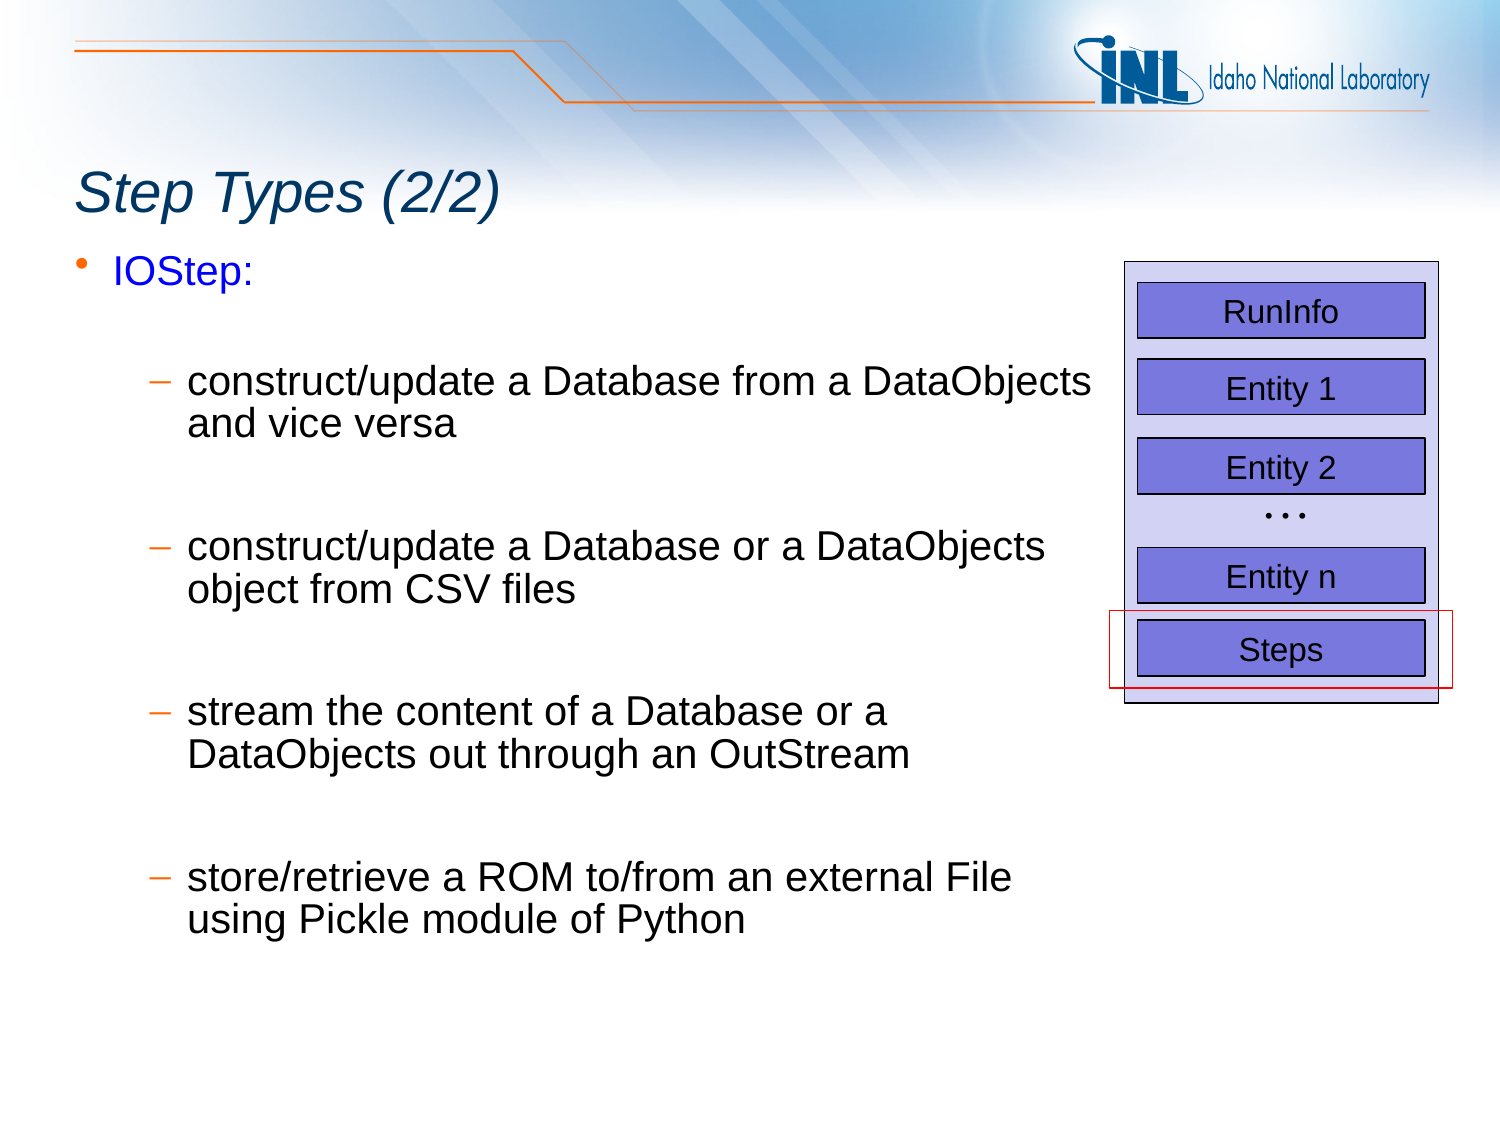

# Step Types (2/2)
IOStep:

construct/update a Database from a DataObjects and vice versa

construct/update a Database or a DataObjects object from CSV files

stream the content of a Database or a DataObjects out through an OutStream

store/retrieve a ROM to/from an external File using Pickle module of Python

RunInfo
Entity 1
Entity 2
…
Entity n

Steps